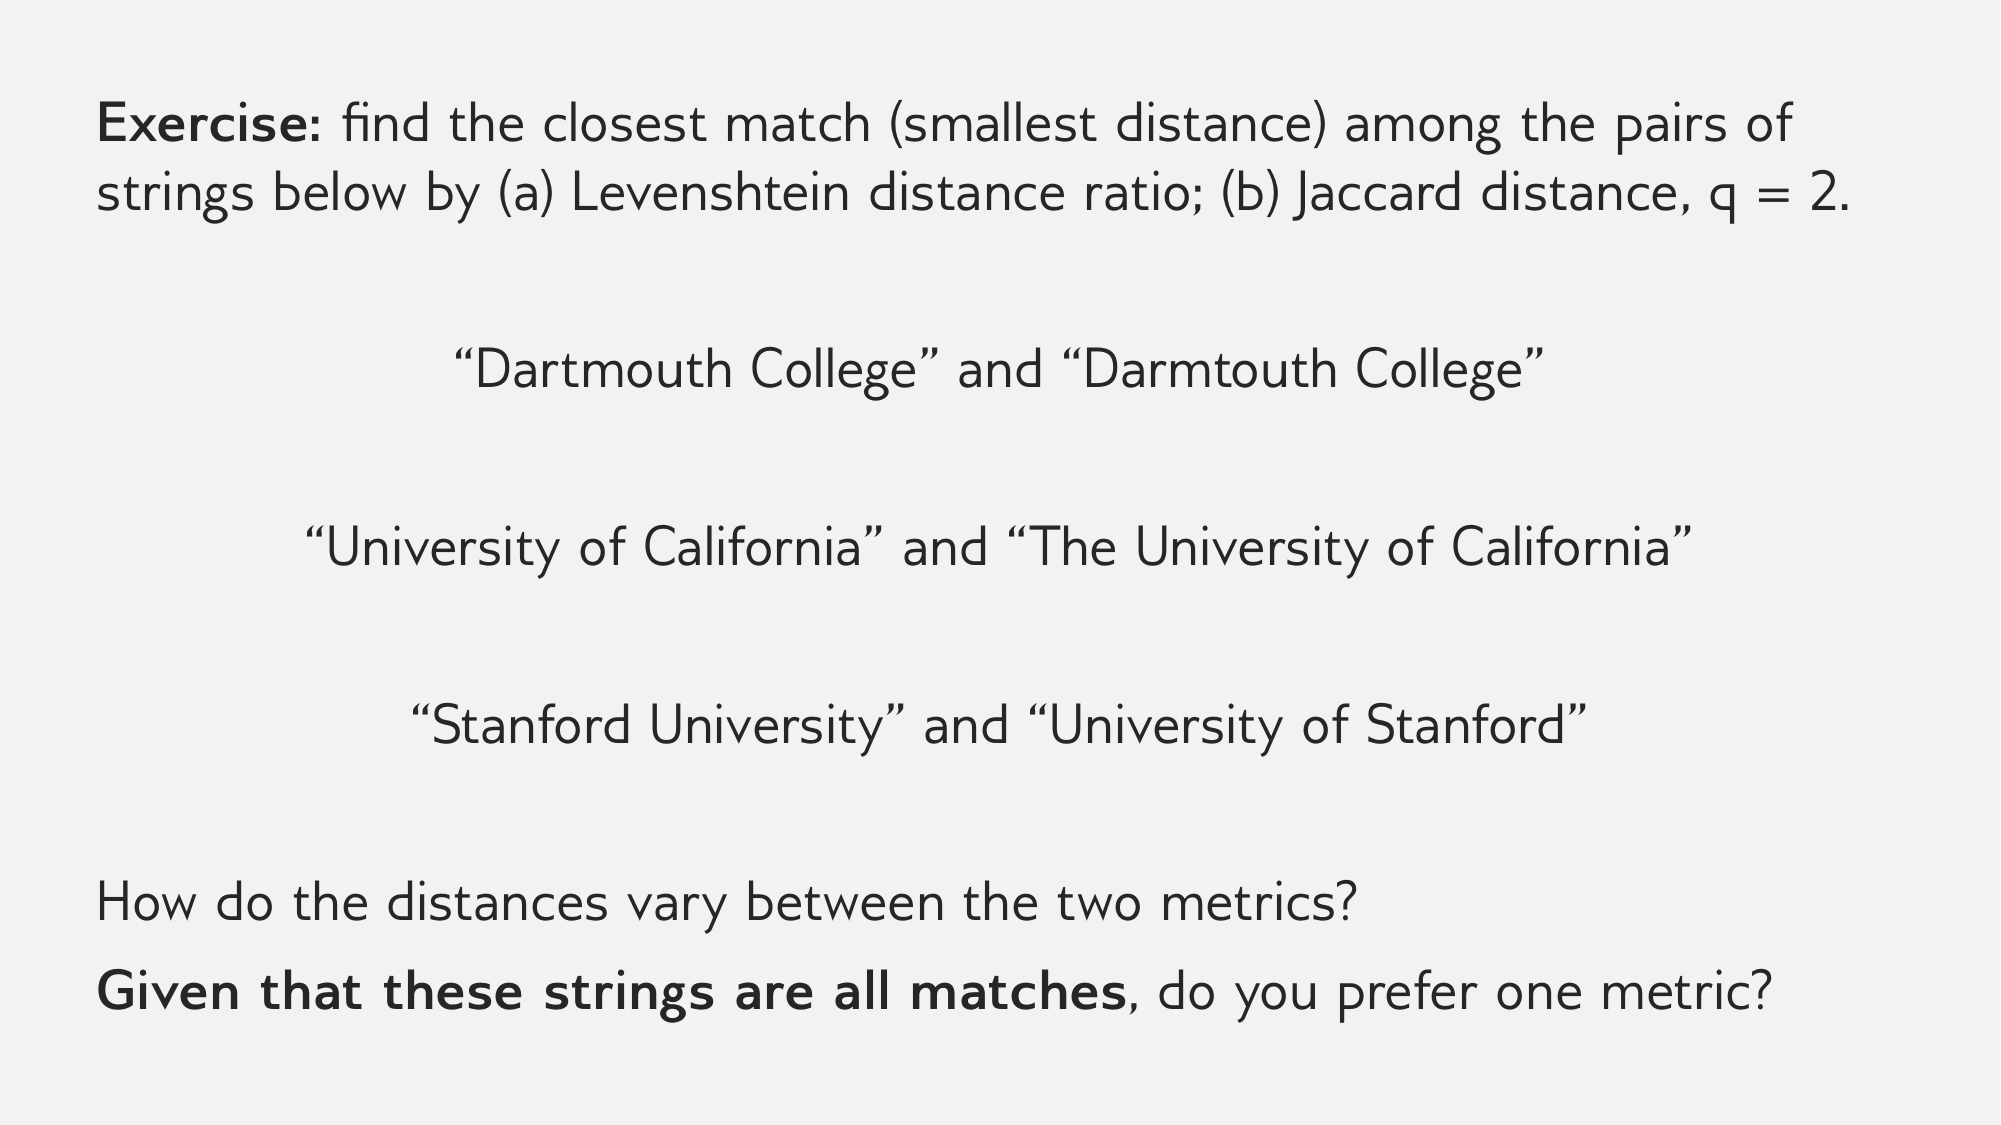

Exercise: find the closest match (smallest distance) among the pairs of strings below by (a) Levenshtein distance ratio; (b) Jaccard distance, q = 2.

“Dartmouth College” and “Darmtouth College”

“University of California” and “The University of California”

“Stanford University” and “University of Stanford”

How do the distances vary between the two metrics?
Given that these strings are all matches, do you prefer one metric?